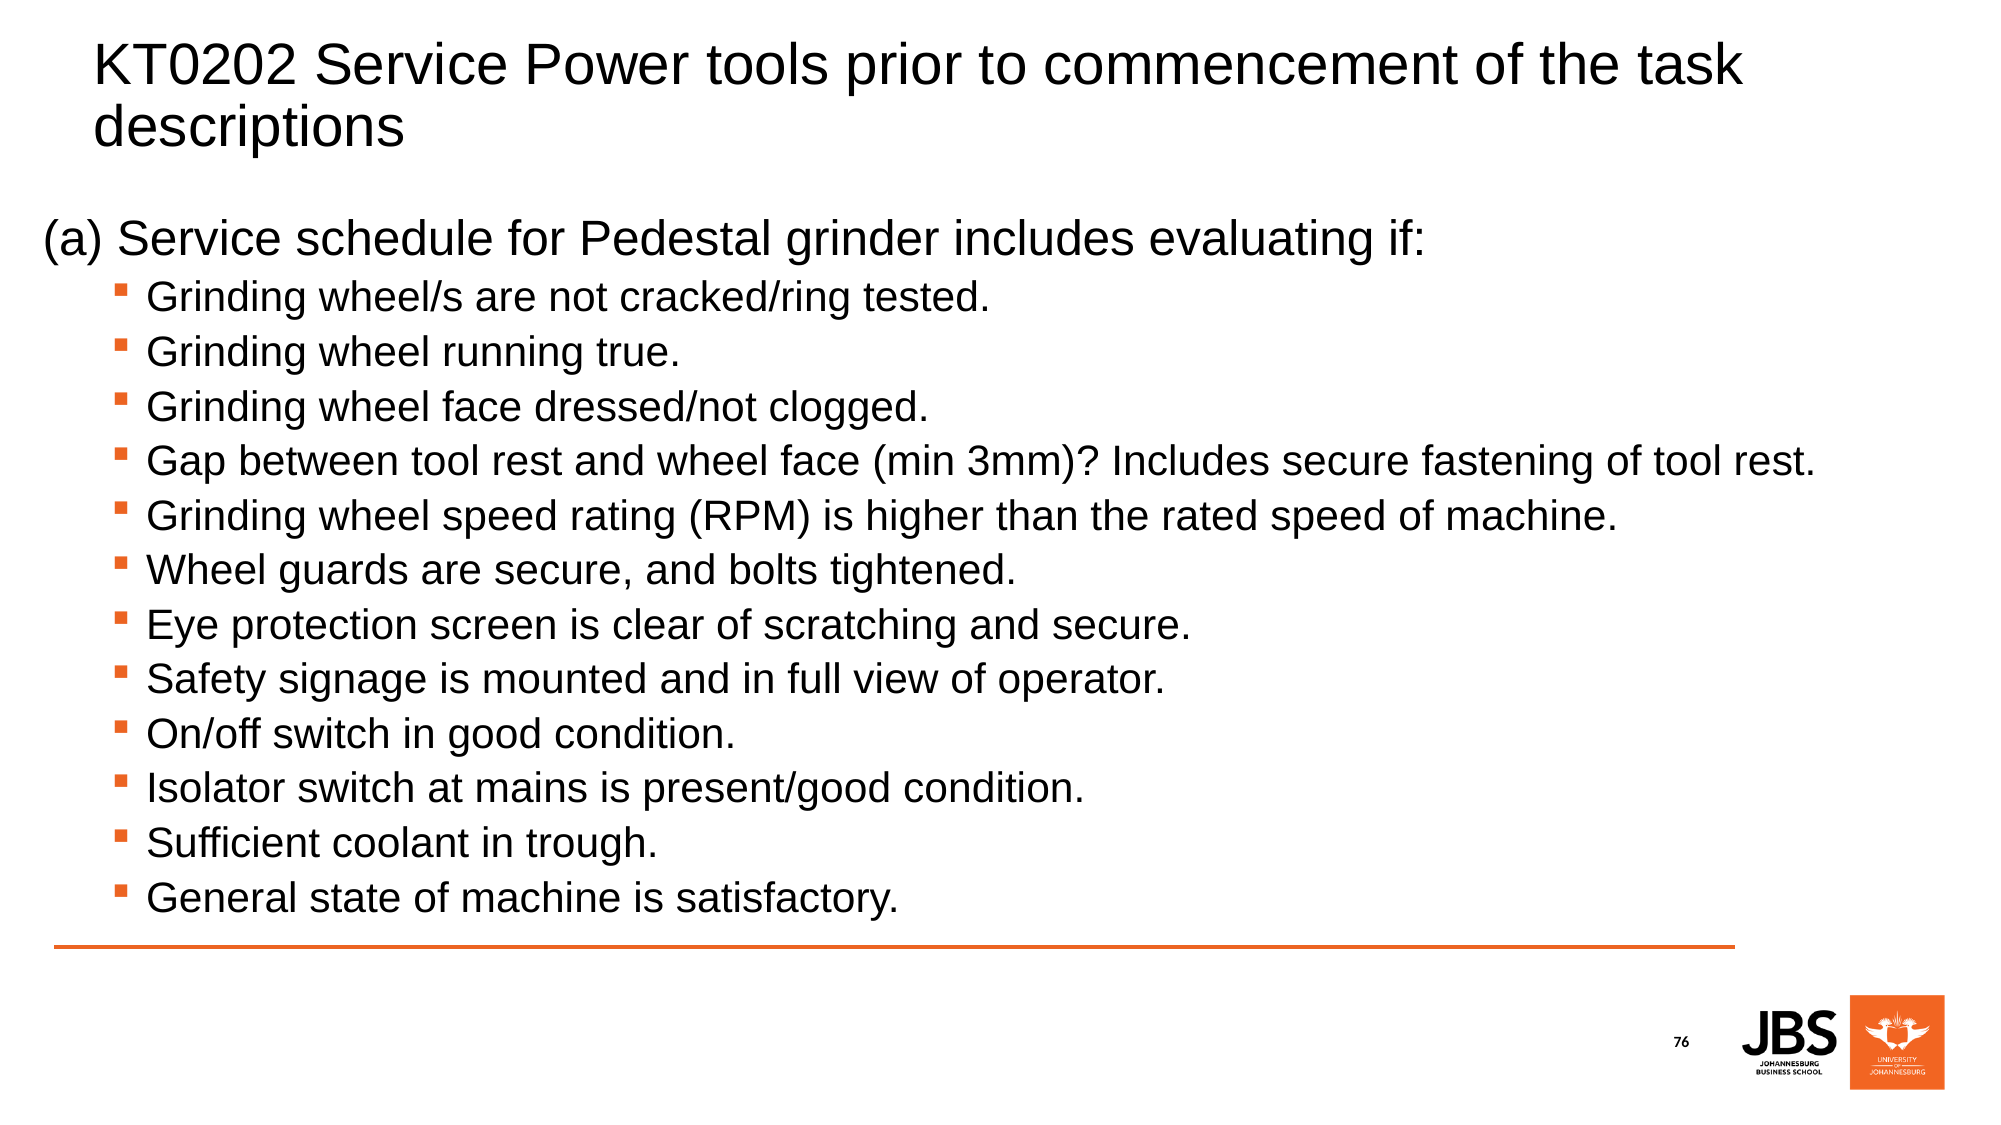

# KT0202 Service Power tools prior to commencement of the task descriptions
(a) Service schedule for Pedestal grinder includes evaluating if:
Grinding wheel/s are not cracked/ring tested.
Grinding wheel running true.
Grinding wheel face dressed/not clogged.
Gap between tool rest and wheel face (min 3mm)? Includes secure fastening of tool rest.
Grinding wheel speed rating (RPM) is higher than the rated speed of machine.
Wheel guards are secure, and bolts tightened.
Eye protection screen is clear of scratching and secure.
Safety signage is mounted and in full view of operator.
On/off switch in good condition.
Isolator switch at mains is present/good condition.
Sufficient coolant in trough.
General state of machine is satisfactory.